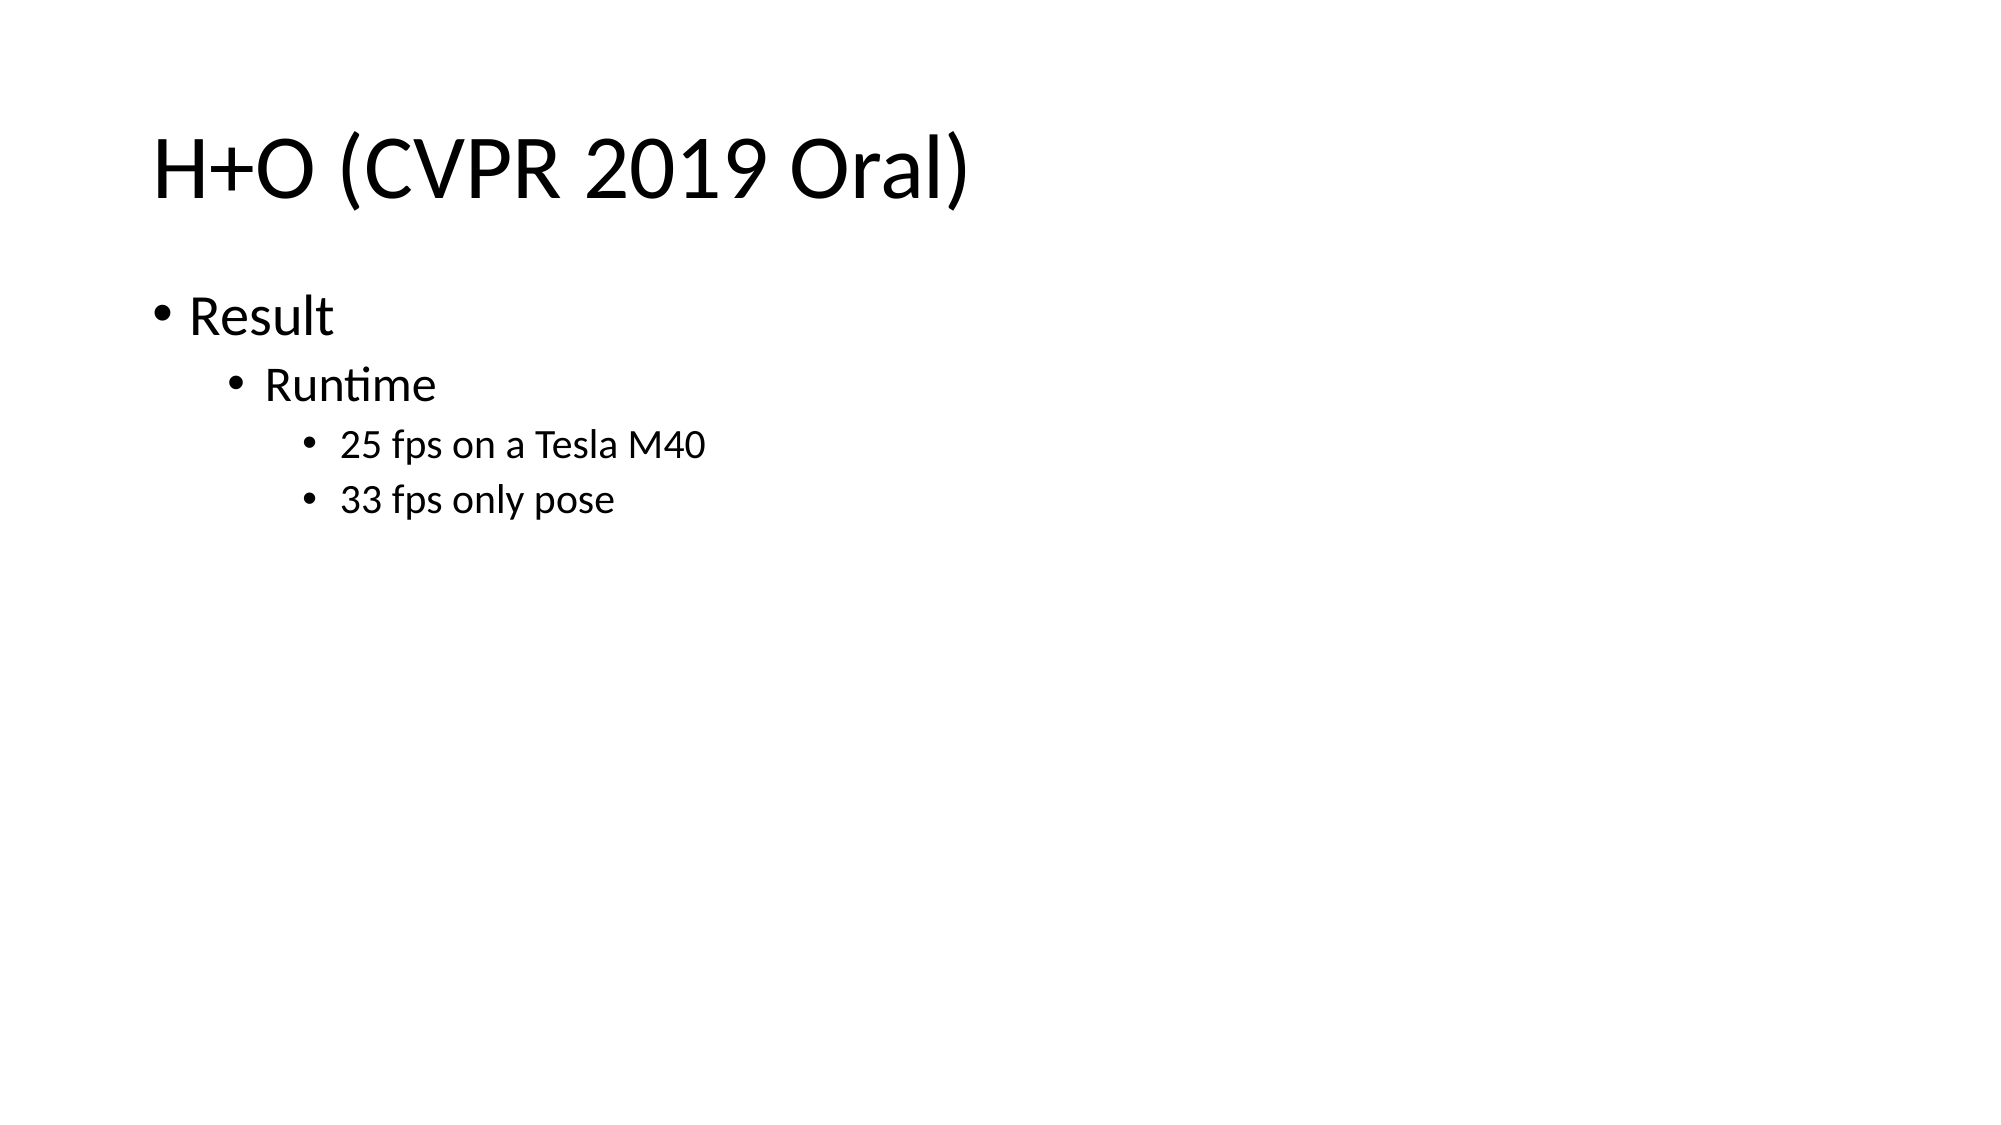

# H+O (CVPR 2019 Oral)
Result
Runtime
25 fps on a Tesla M40
33 fps only pose